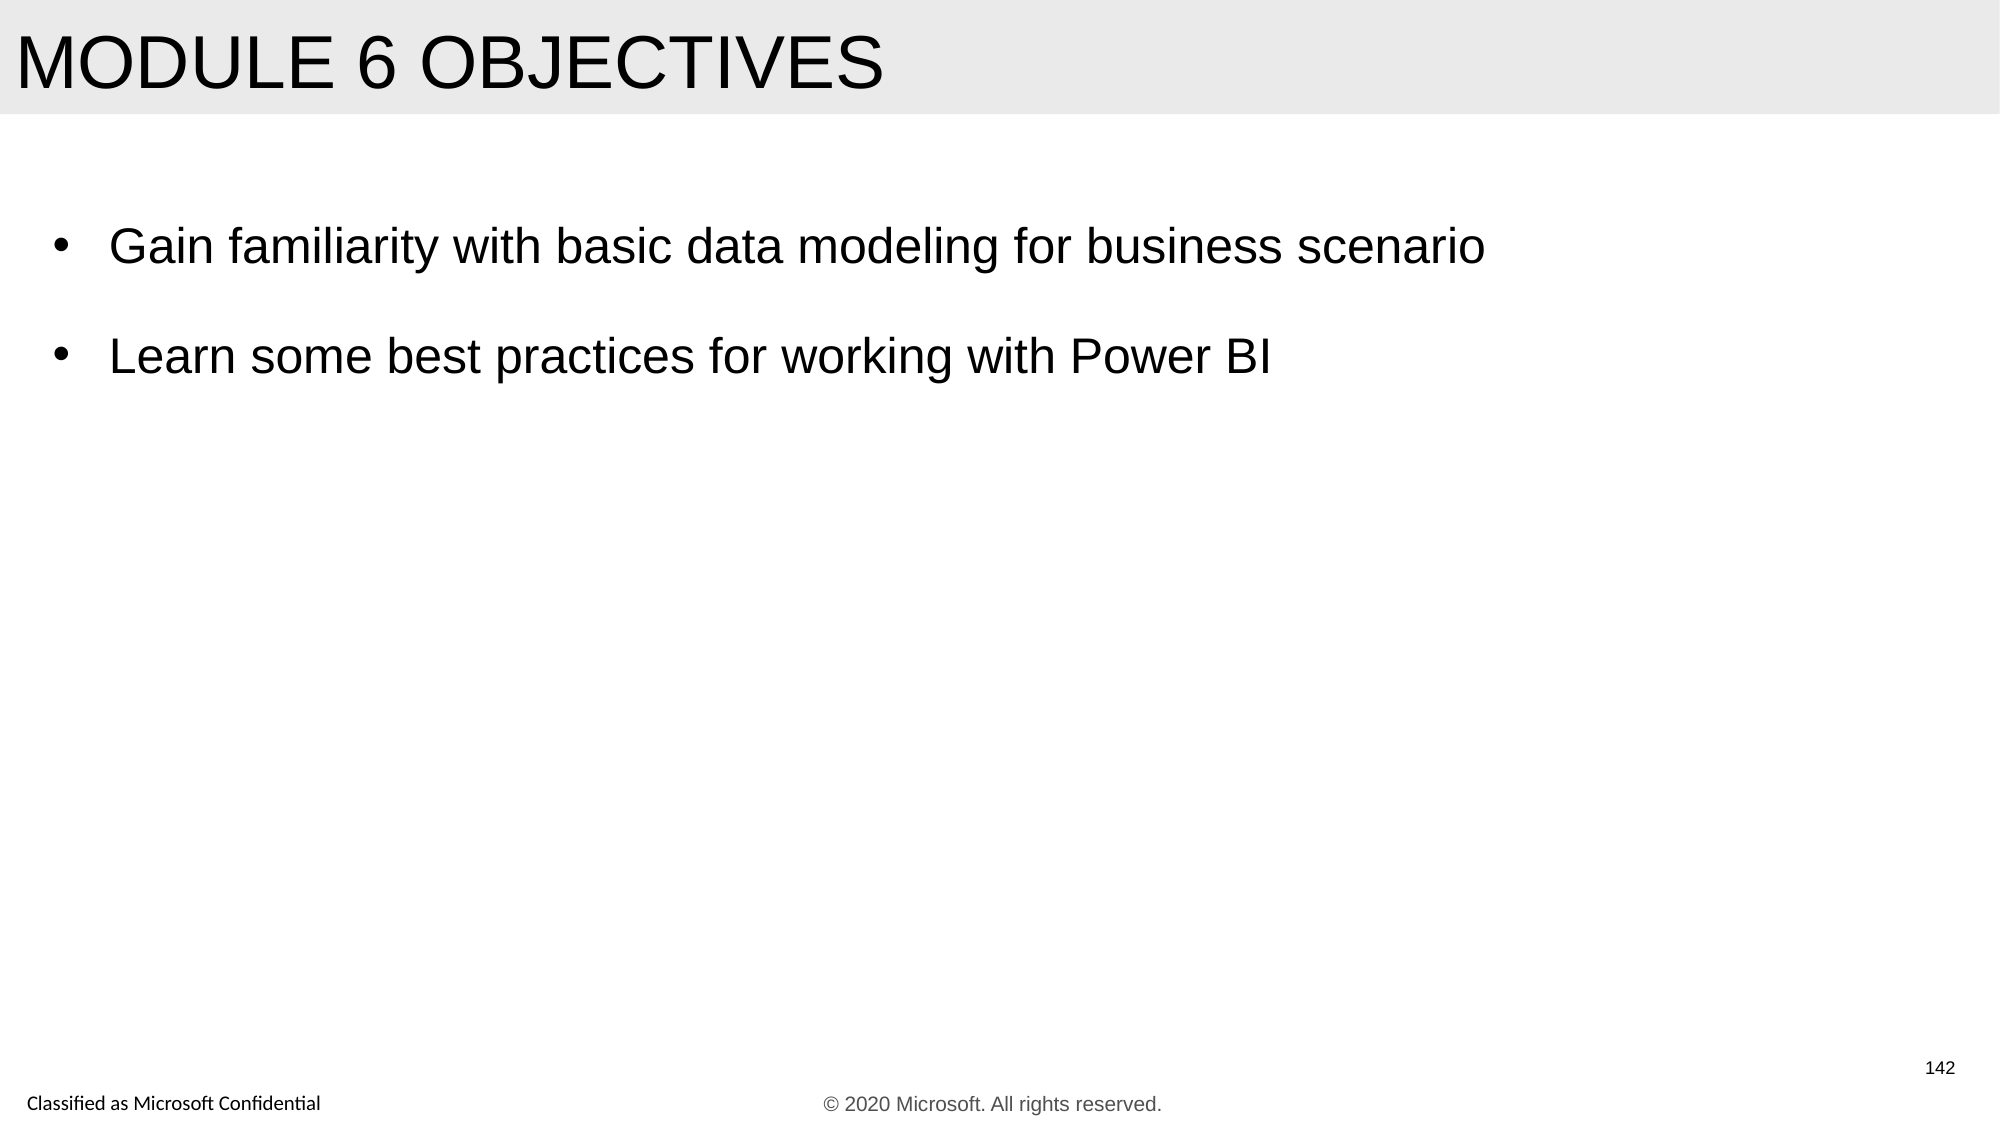

MODULE 6 OBJECTIVES
Gain familiarity with basic data modeling for business scenario
Learn some best practices for working with Power BI

142
© 2020 Microsoft. All rights reserved.